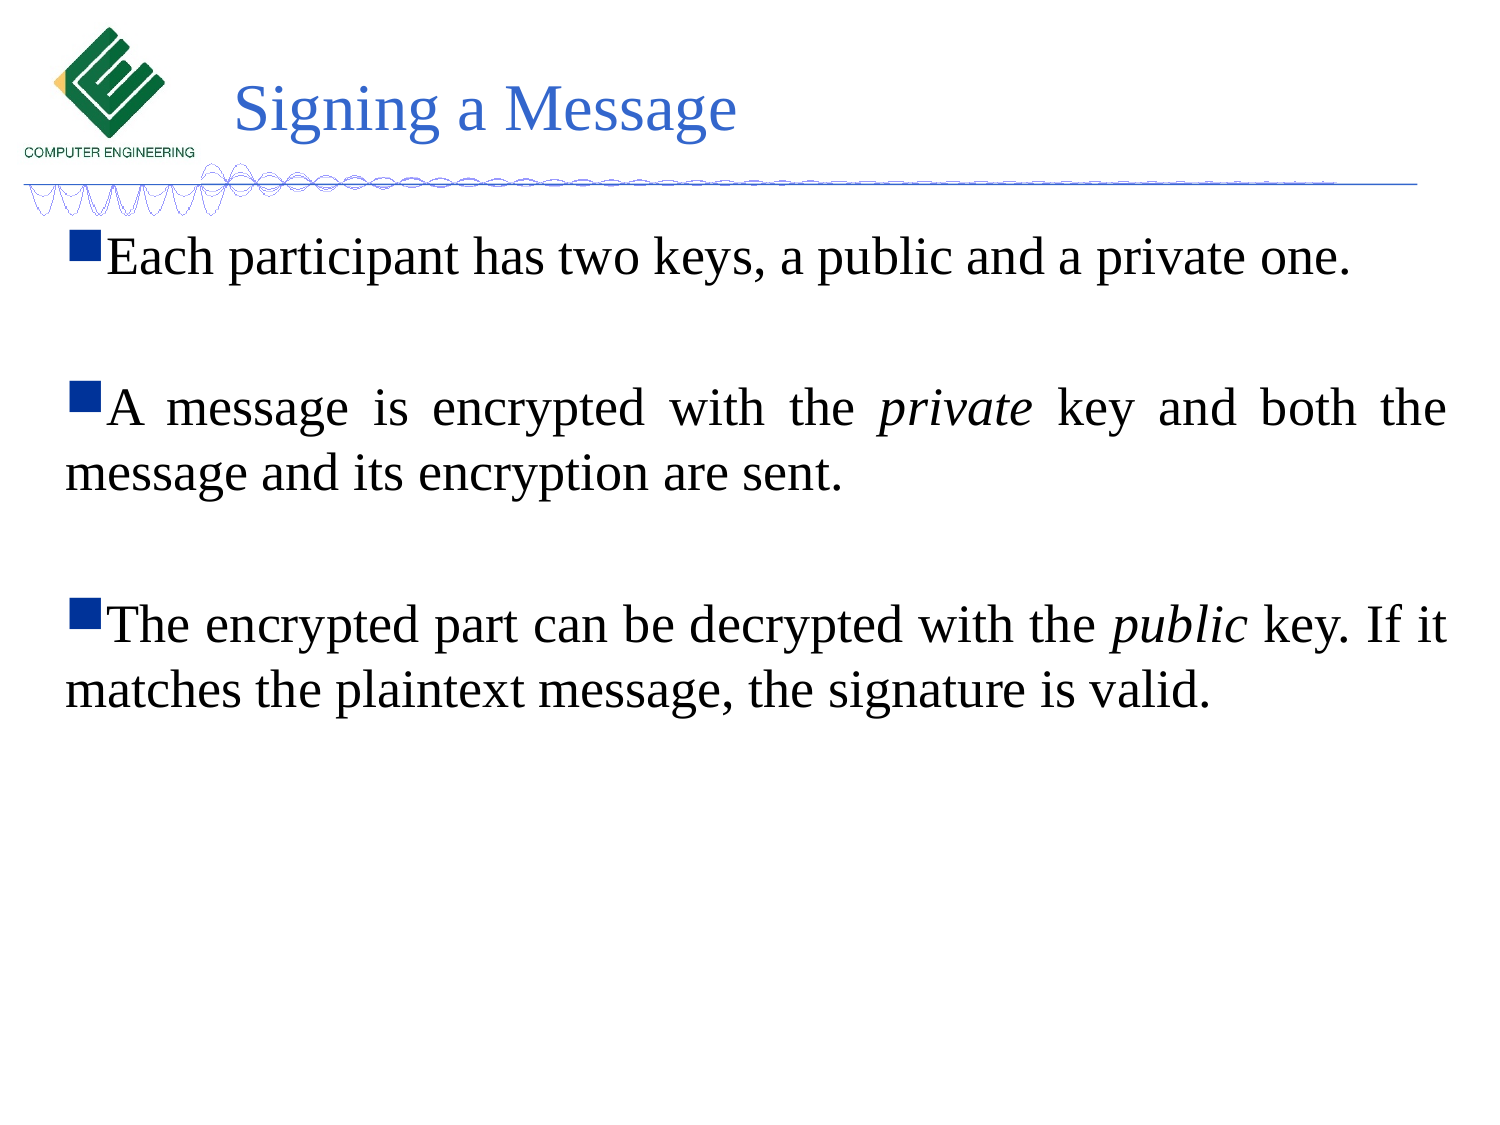

# Signing a Message
Each participant has two keys, a public and a private one.

A message is encrypted with the private key and both the message and its encryption are sent.

The encrypted part can be decrypted with the public key. If it matches the plaintext message, the signature is valid.